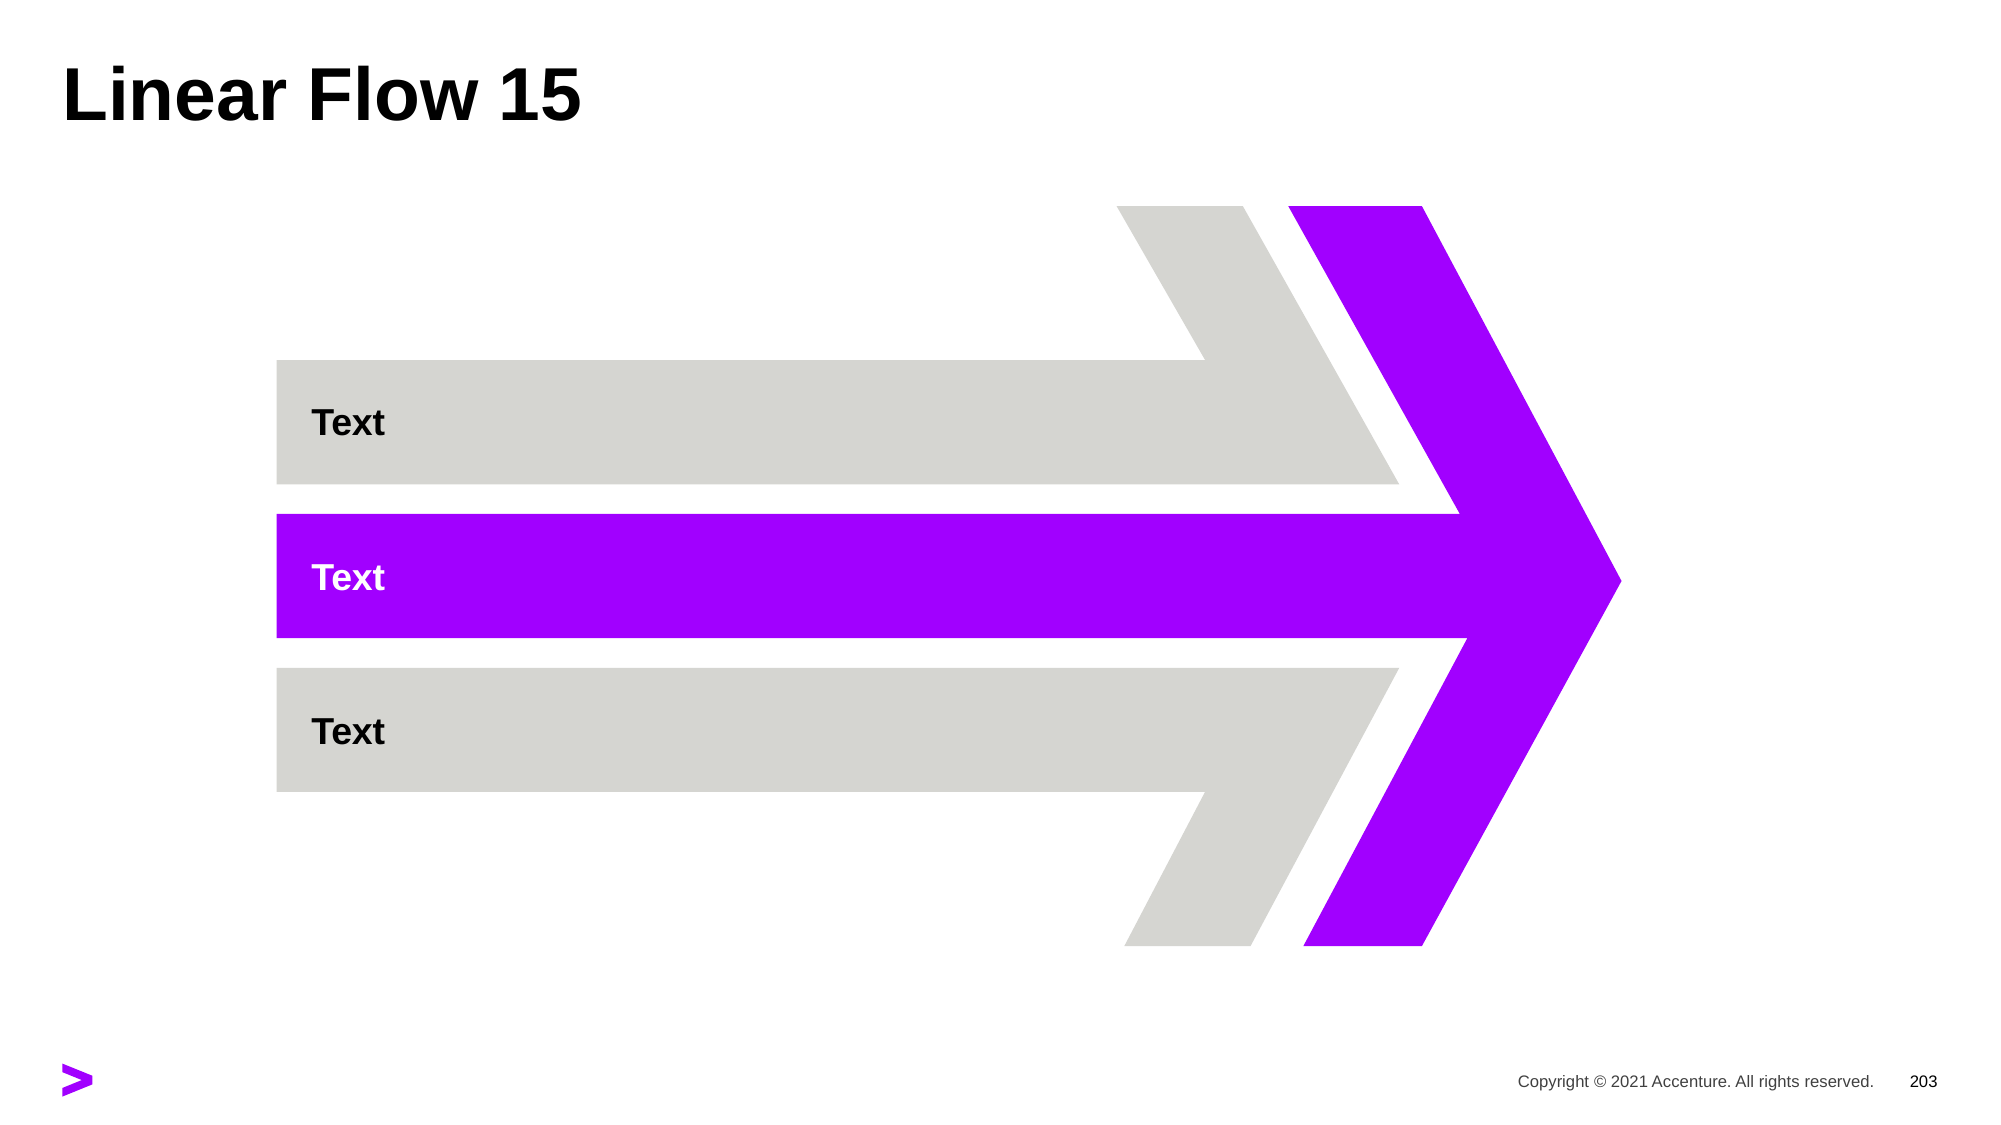

# Linear Flow 15

Text
Text

Text
Copyright © 2021 Accenture. All rights reserved.
203